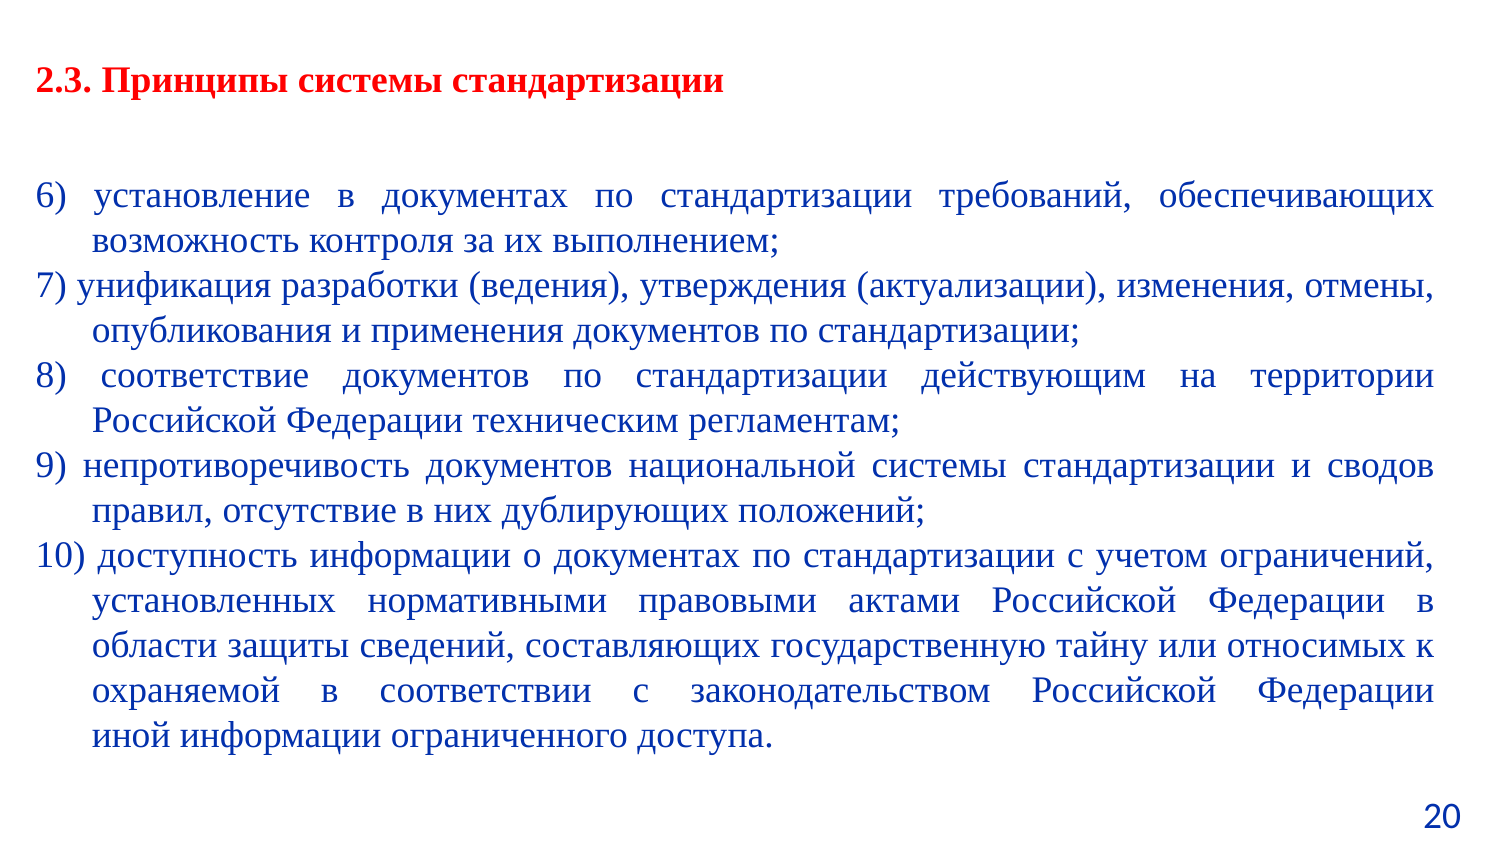

2.3. Принципы системы стандартизации

6) установление в документах по стандартизации требований, обеспечивающих возможность контроля за их выполнением;
7) унификация разработки (ведения), утверждения (актуализации), изменения, отмены, опубликования и применения документов по стандартизации;
8) соответствие документов по стандартизации действующим на территории Российской Федерации техническим регламентам;
9) непротиворечивость документов национальной системы стандартизации и сводов правил, отсутствие в них дублирующих положений;
10) доступность информации о документах по стандартизации с учетом ограничений, установленных нормативными правовыми актами Российской Федерации в области защиты сведений, составляющих государственную тайну или относимых к охраняемой в соответствии с законодательством Российской Федерации иной информации ограниченного доступа.
20